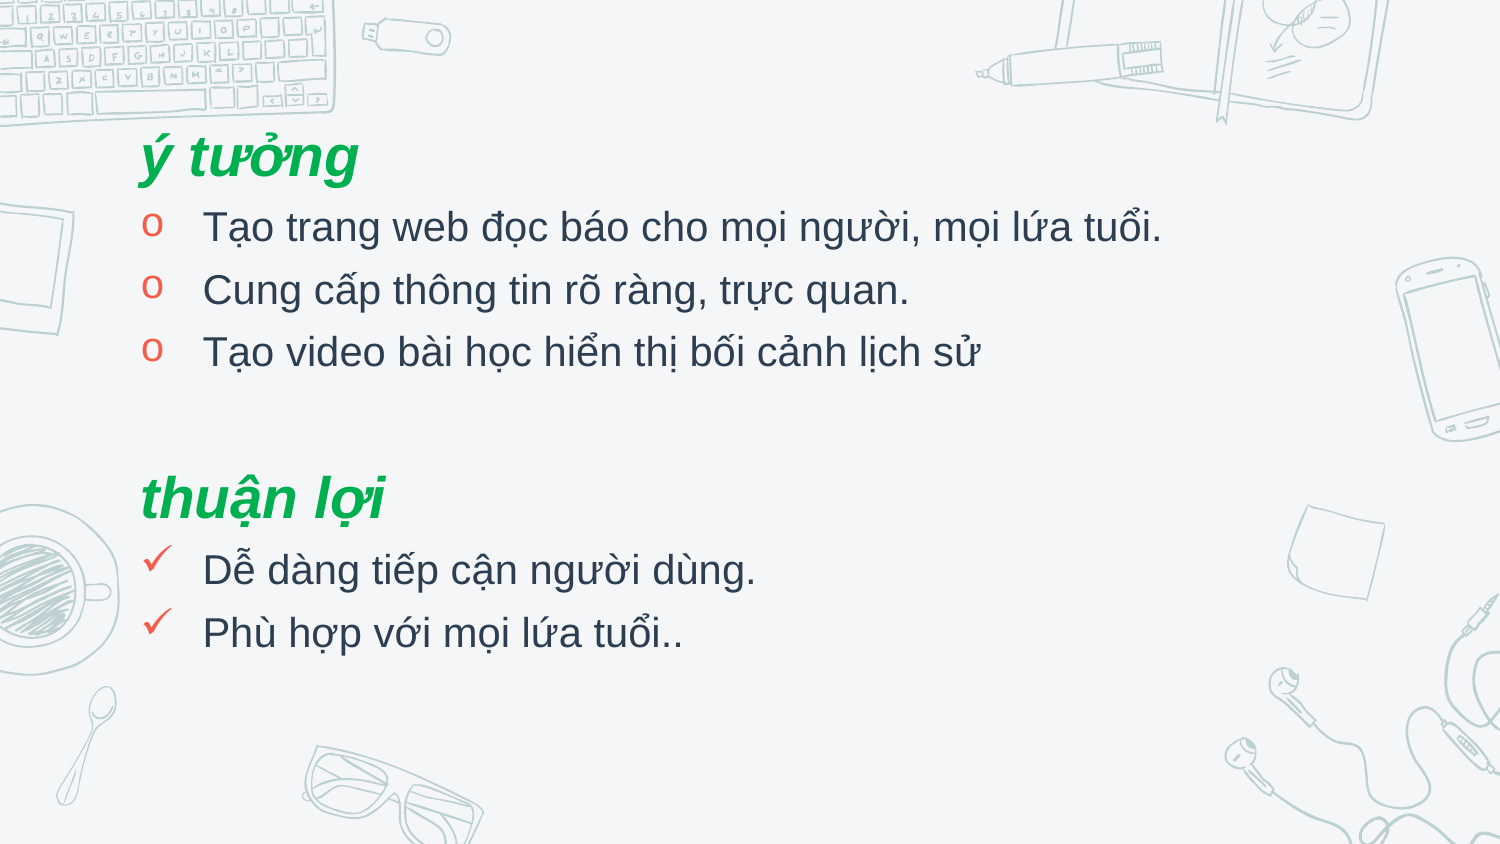

3
ý tưởng
Tạo trang web đọc báo cho mọi người, mọi lứa tuổi.
Cung cấp thông tin rõ ràng, trực quan.
Tạo video bài học hiển thị bối cảnh lịch sử

thuận lợi
Dễ dàng tiếp cận người dùng.
Phù hợp với mọi lứa tuổi..